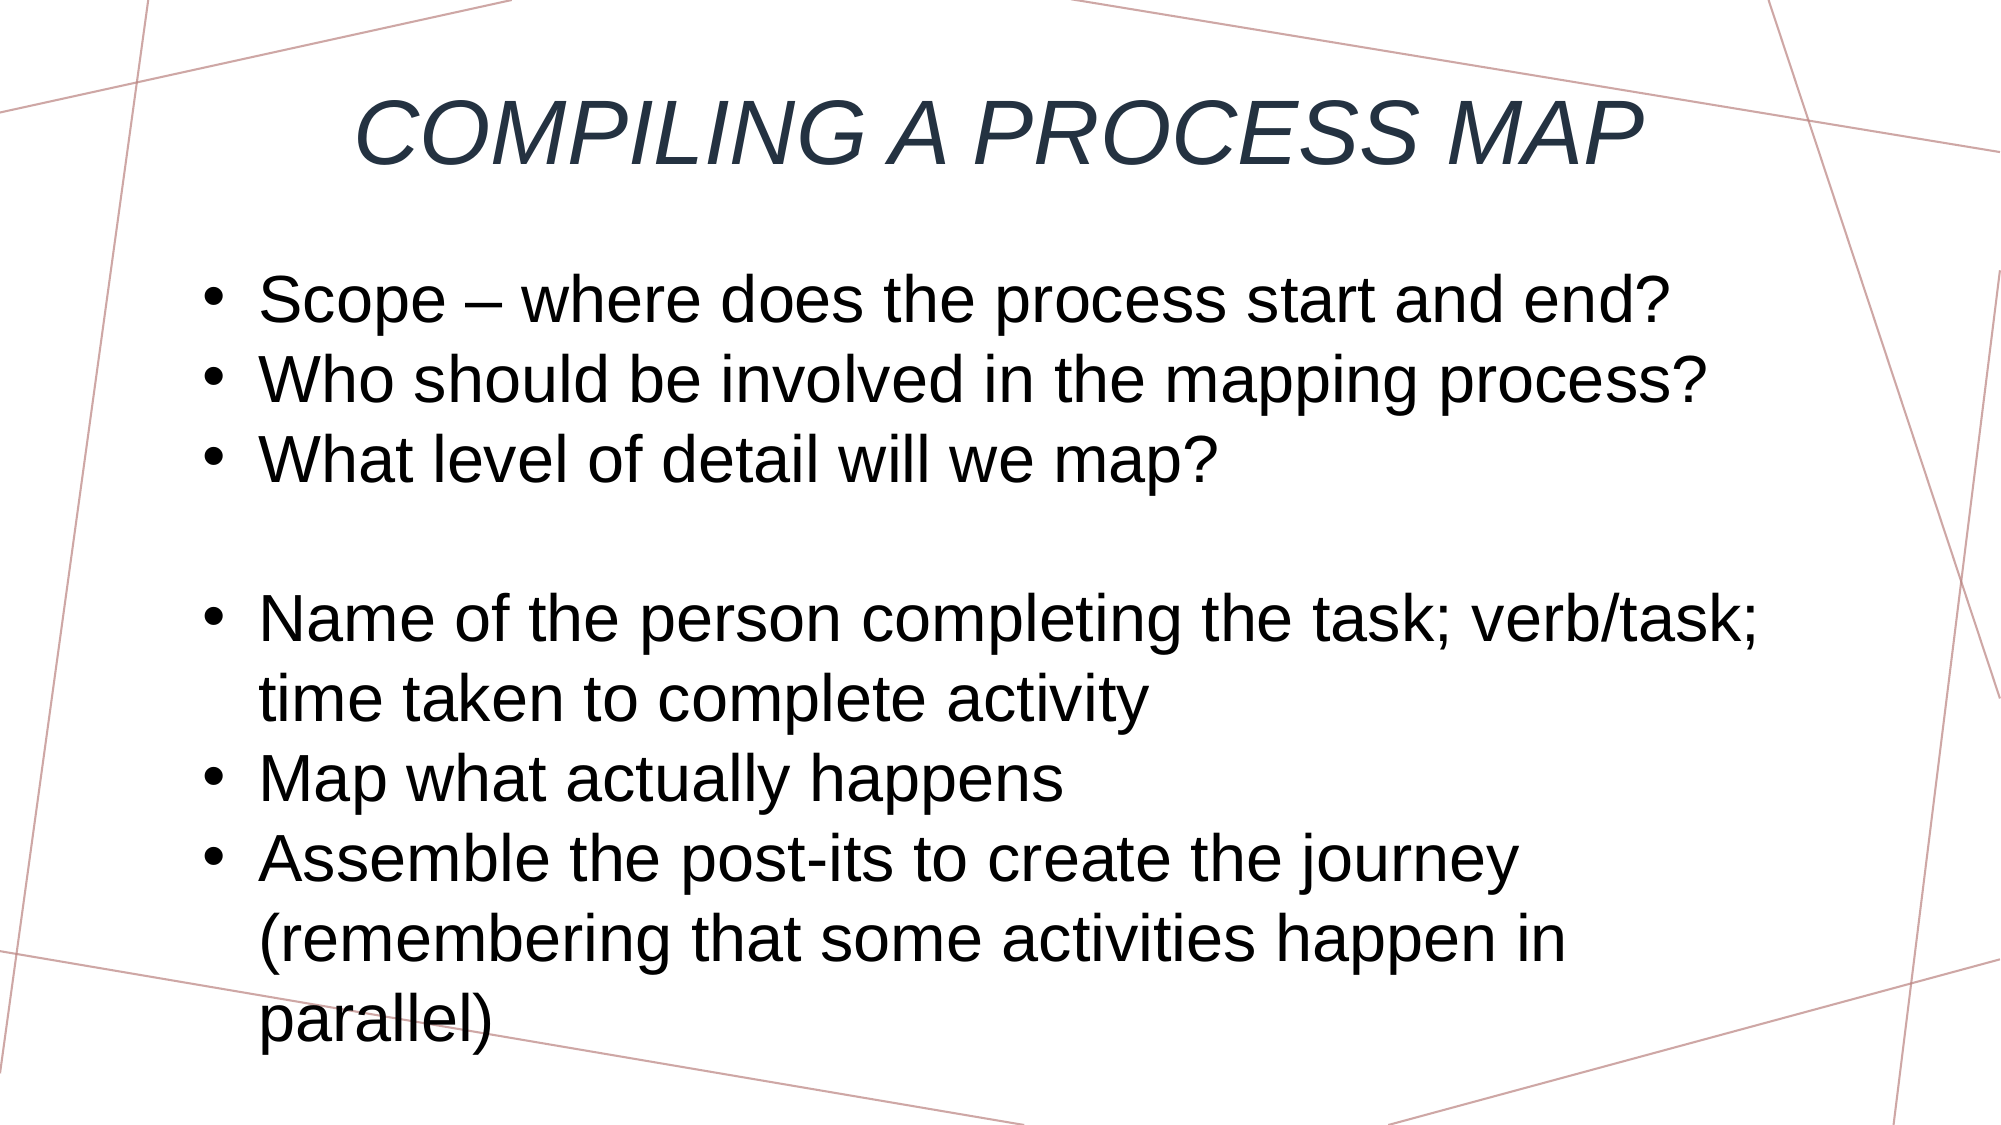

# Compiling a process map
Scope – where does the process start and end?
Who should be involved in the mapping process?
What level of detail will we map?

Name of the person completing the task; verb/task; time taken to complete activity
Map what actually happens
Assemble the post-its to create the journey (remembering that some activities happen in parallel)